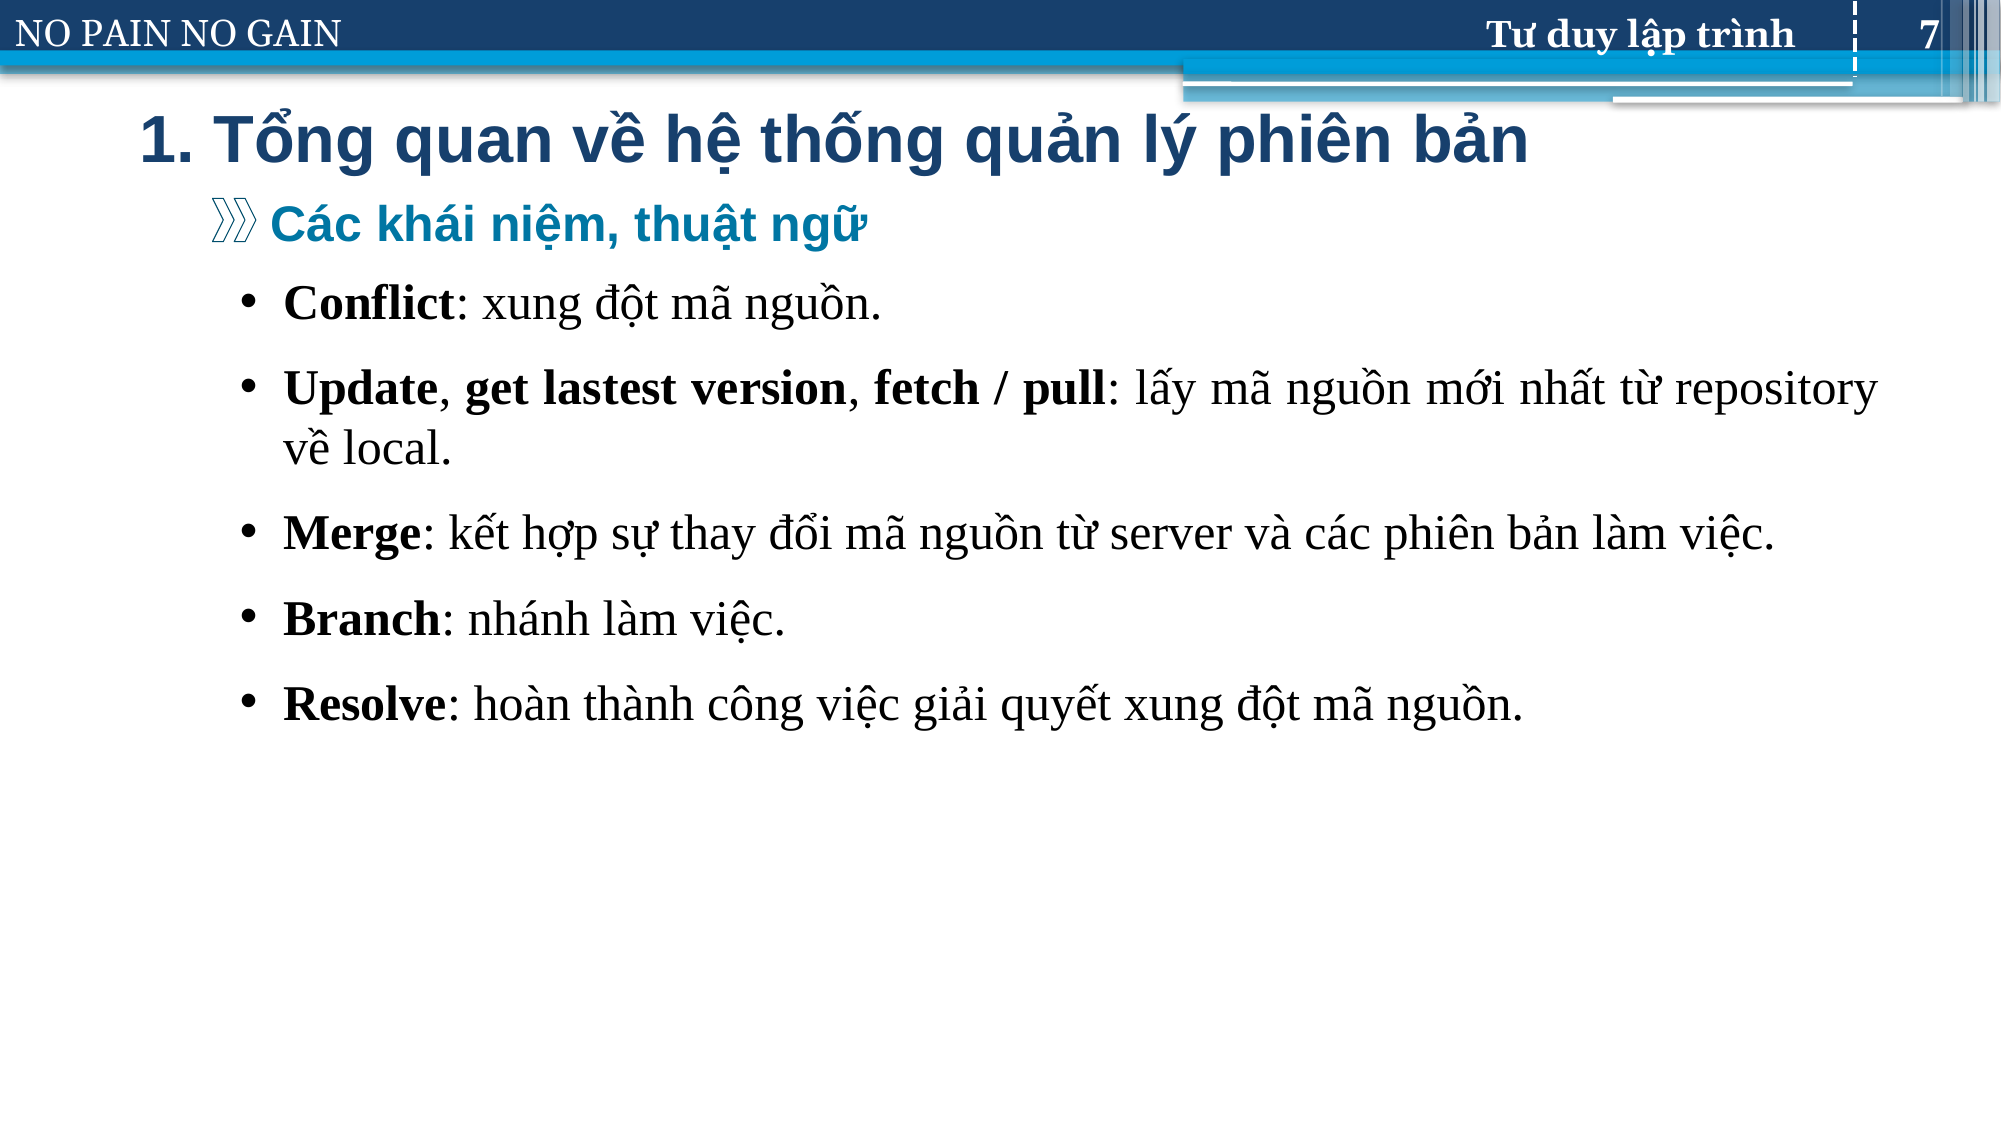

7
# 1. Tổng quan về hệ thống quản lý phiên bản
Các khái niệm, thuật ngữ

Conflict: xung đột mã nguồn.
Update, get lastest version, fetch / pull: lấy mã nguồn mới nhất từ repository về local.
Merge: kết hợp sự thay đổi mã nguồn từ server và các phiên bản làm việc.
Branch: nhánh làm việc.
Resolve: hoàn thành công việc giải quyết xung đột mã nguồn.